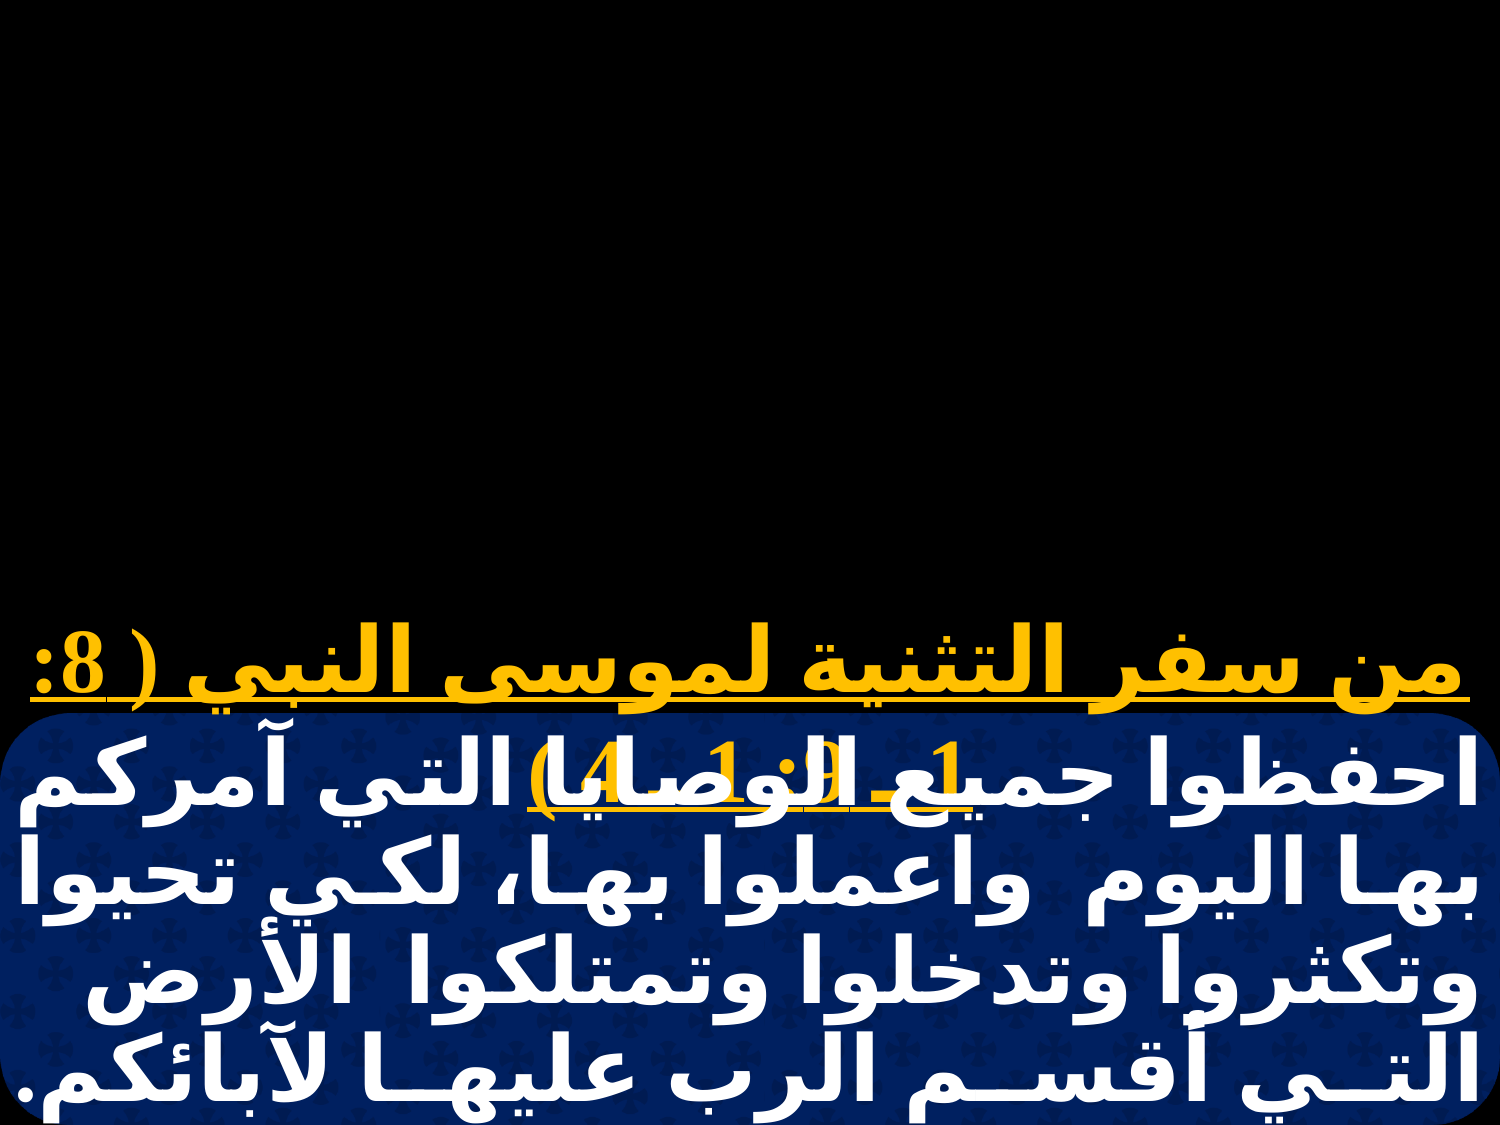

# نبوات 2 الجمعة
من سفر التثنية لموسى النبي ( 8: 1 ـ 9: 1 ـ 4 )
احفظوا جميع الوصايا التي آمركم بها اليوم  واعملوا بها، لكي تحيوا وتكثروا وتدخلوا وتمتلكوا  الأرض التي أقسم الرب عليها لآبائكم. واذكر كل  الطريق التي سيرك فيها الرب إلهك في البرية هذه